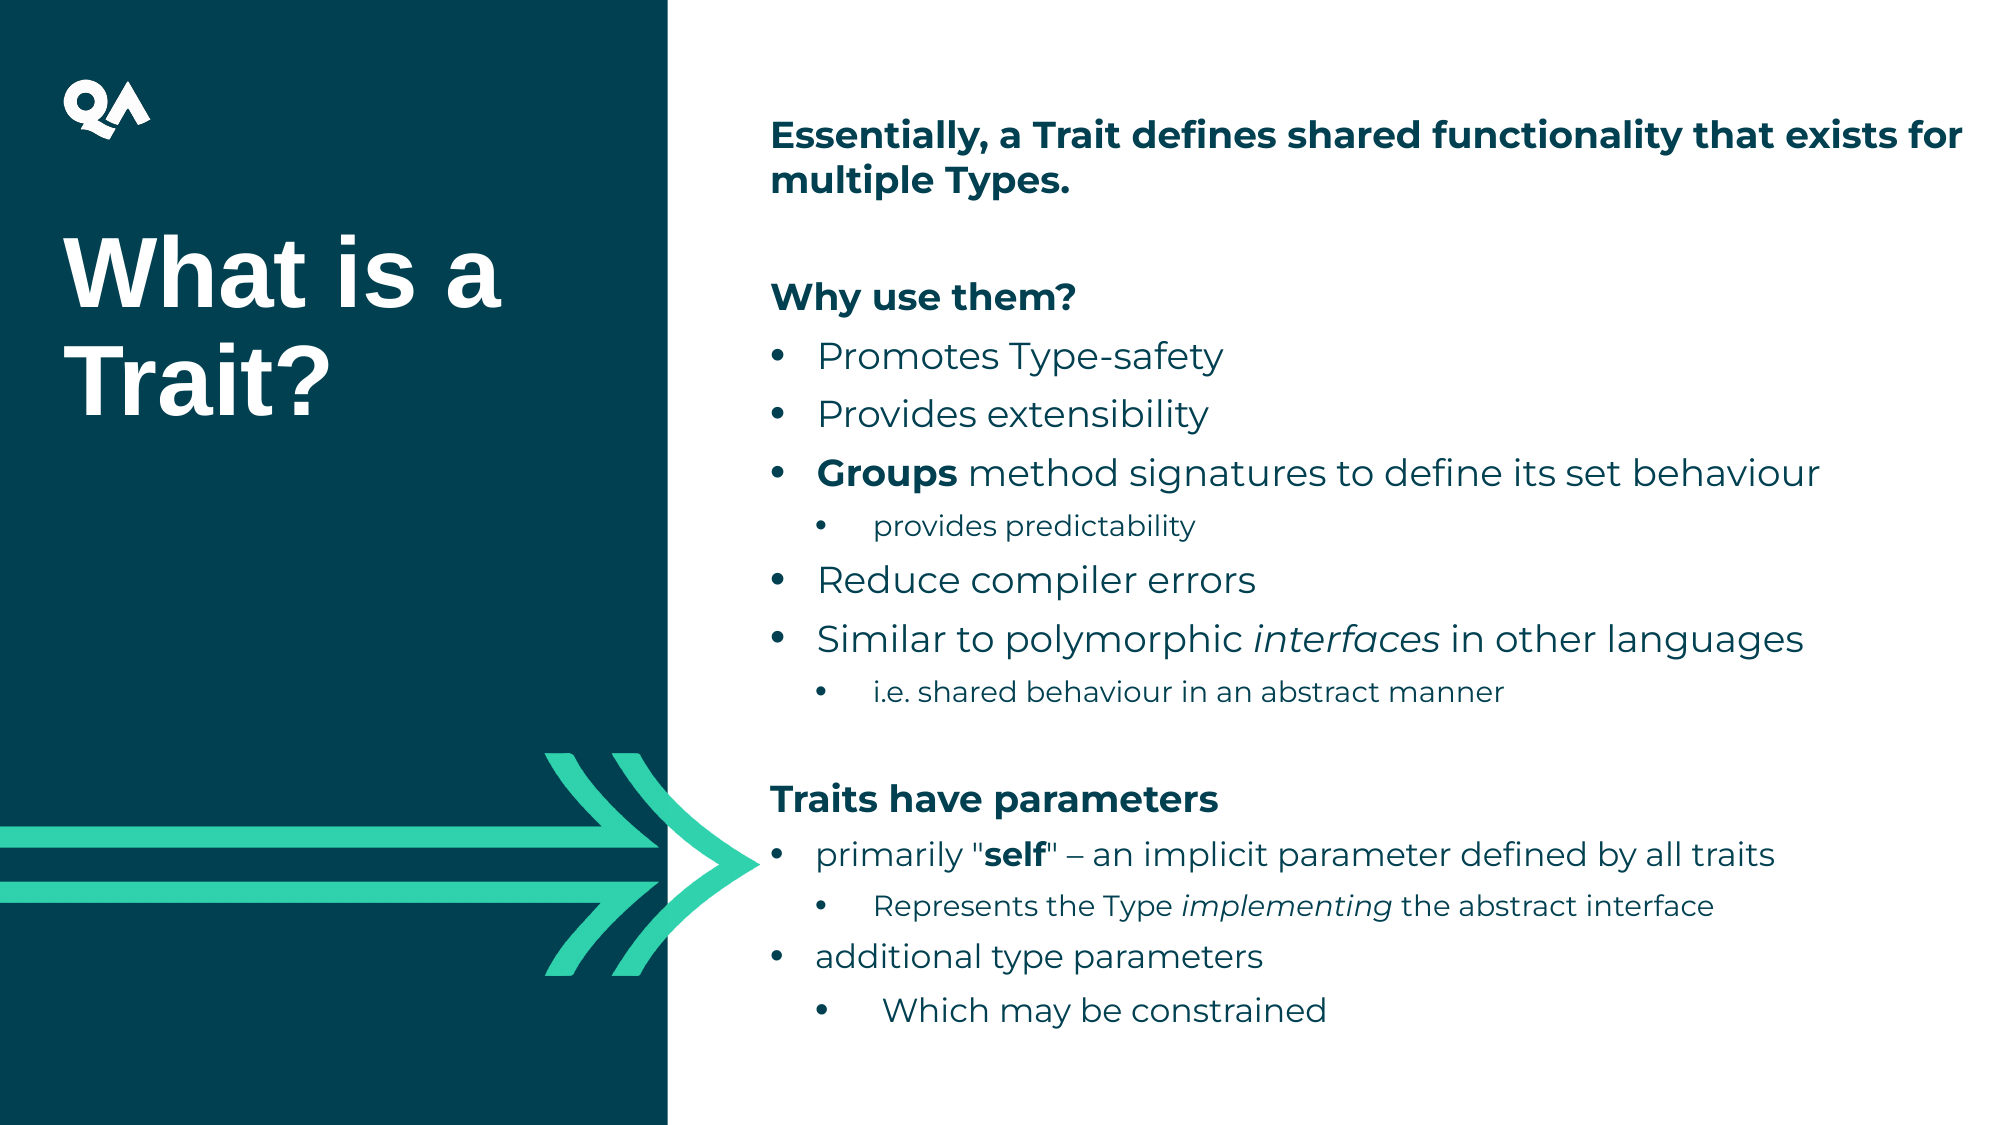

Essentially, a Trait defines shared functionality that exists for multiple Types.

Why use them?
Promotes Type-safety
Provides extensibility
Groups method signatures to define its set behaviour
provides predictability
Reduce compiler errors
Similar to polymorphic interfaces in other languages
i.e. shared behaviour in an abstract manner

Traits have parameters
primarily "self" – an implicit parameter defined by all traits
Represents the Type implementing the abstract interface
additional type parameters
 Which may be constrained

What is a Trait?